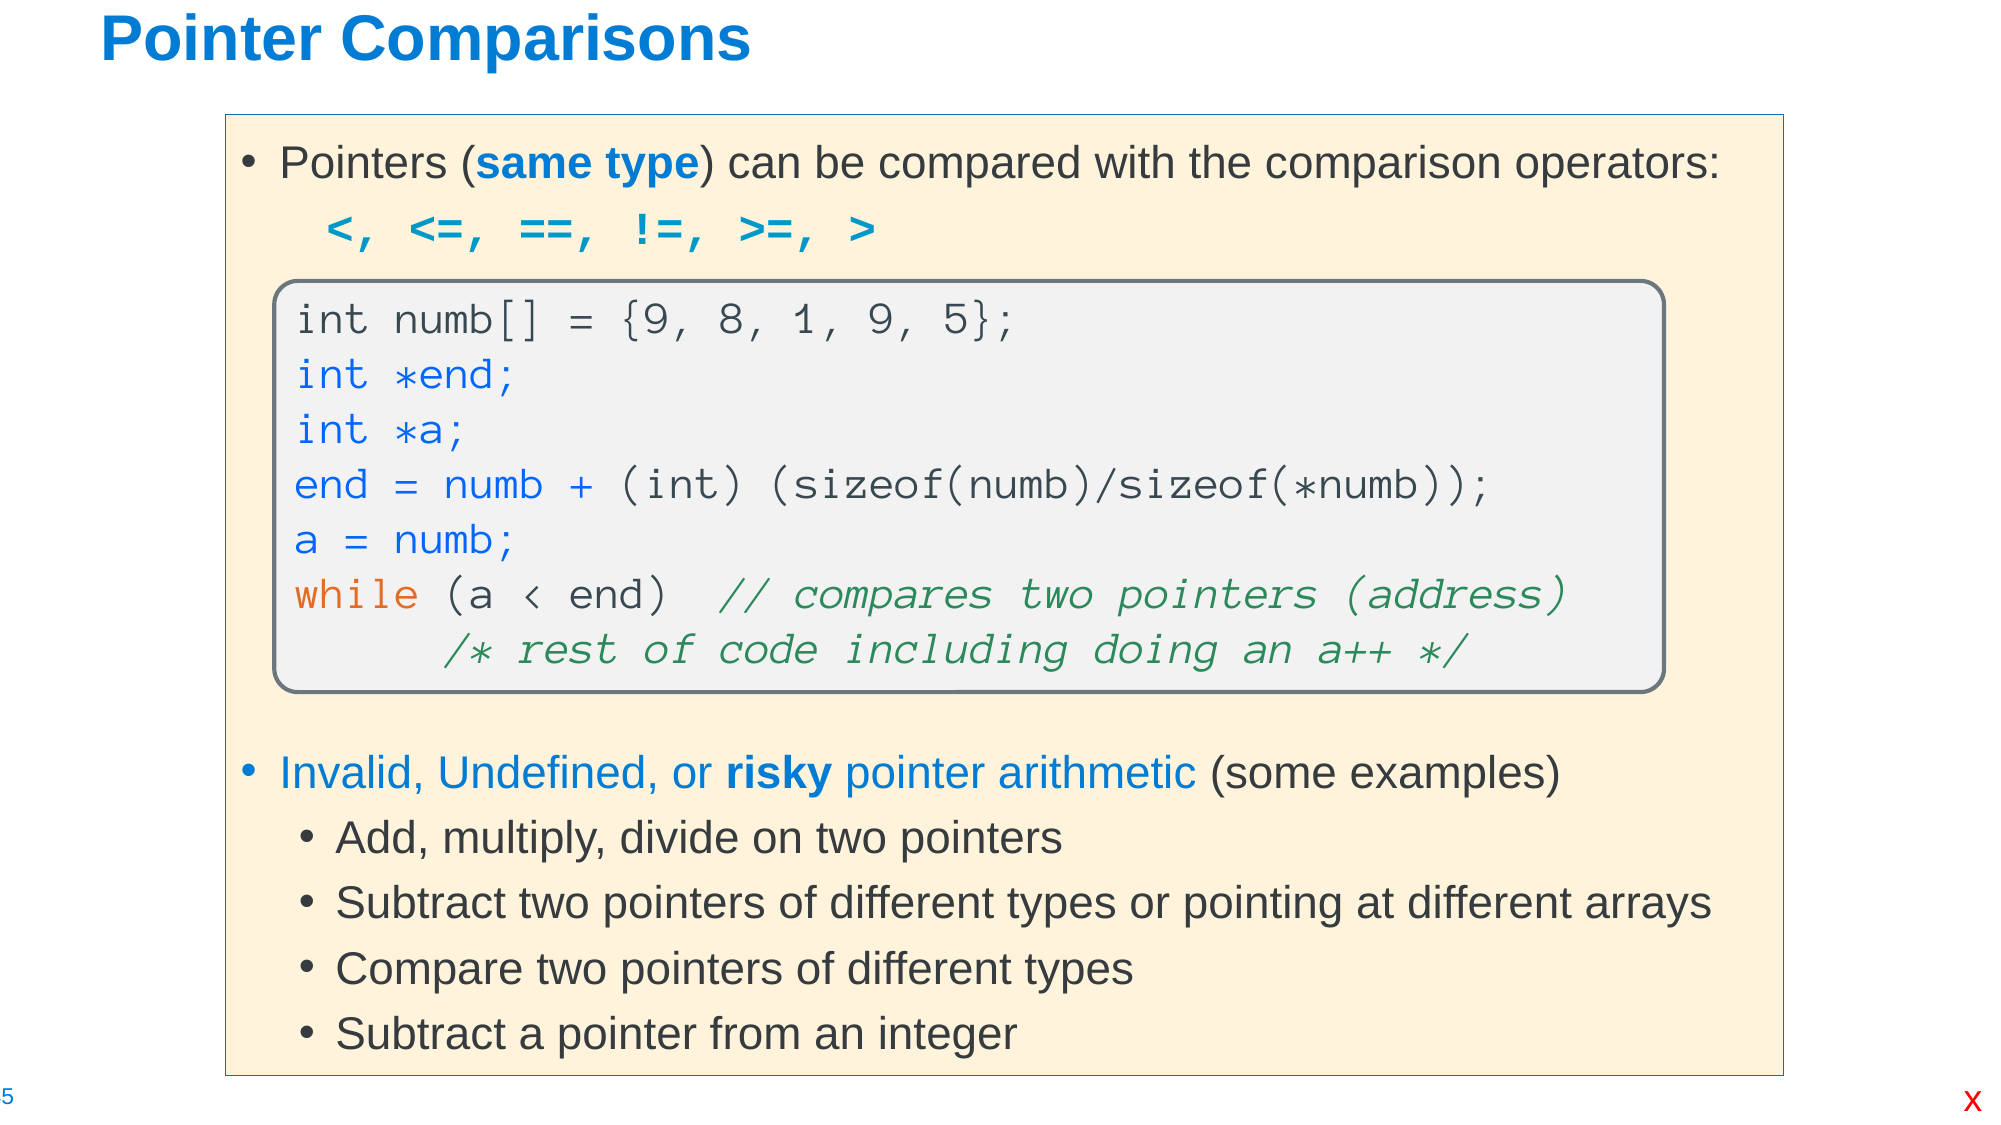

# Pointer Comparisons
Pointers (same type) can be compared with the comparison operators:
 <, <=, ==, !=, >=, >

Invalid, Undefined, or risky pointer arithmetic (some examples)
Add, multiply, divide on two pointers
Subtract two pointers of different types or pointing at different arrays
Compare two pointers of different types
Subtract a pointer from an integer
int numb[] = {9, 8, 1, 9, 5};
int *end;
int *a;
end = numb + (int) (sizeof(numb)/sizeof(*numb));
a = numb;
while (a < end)  // compares two pointers (address)
	/* rest of code including doing an a++ */
x